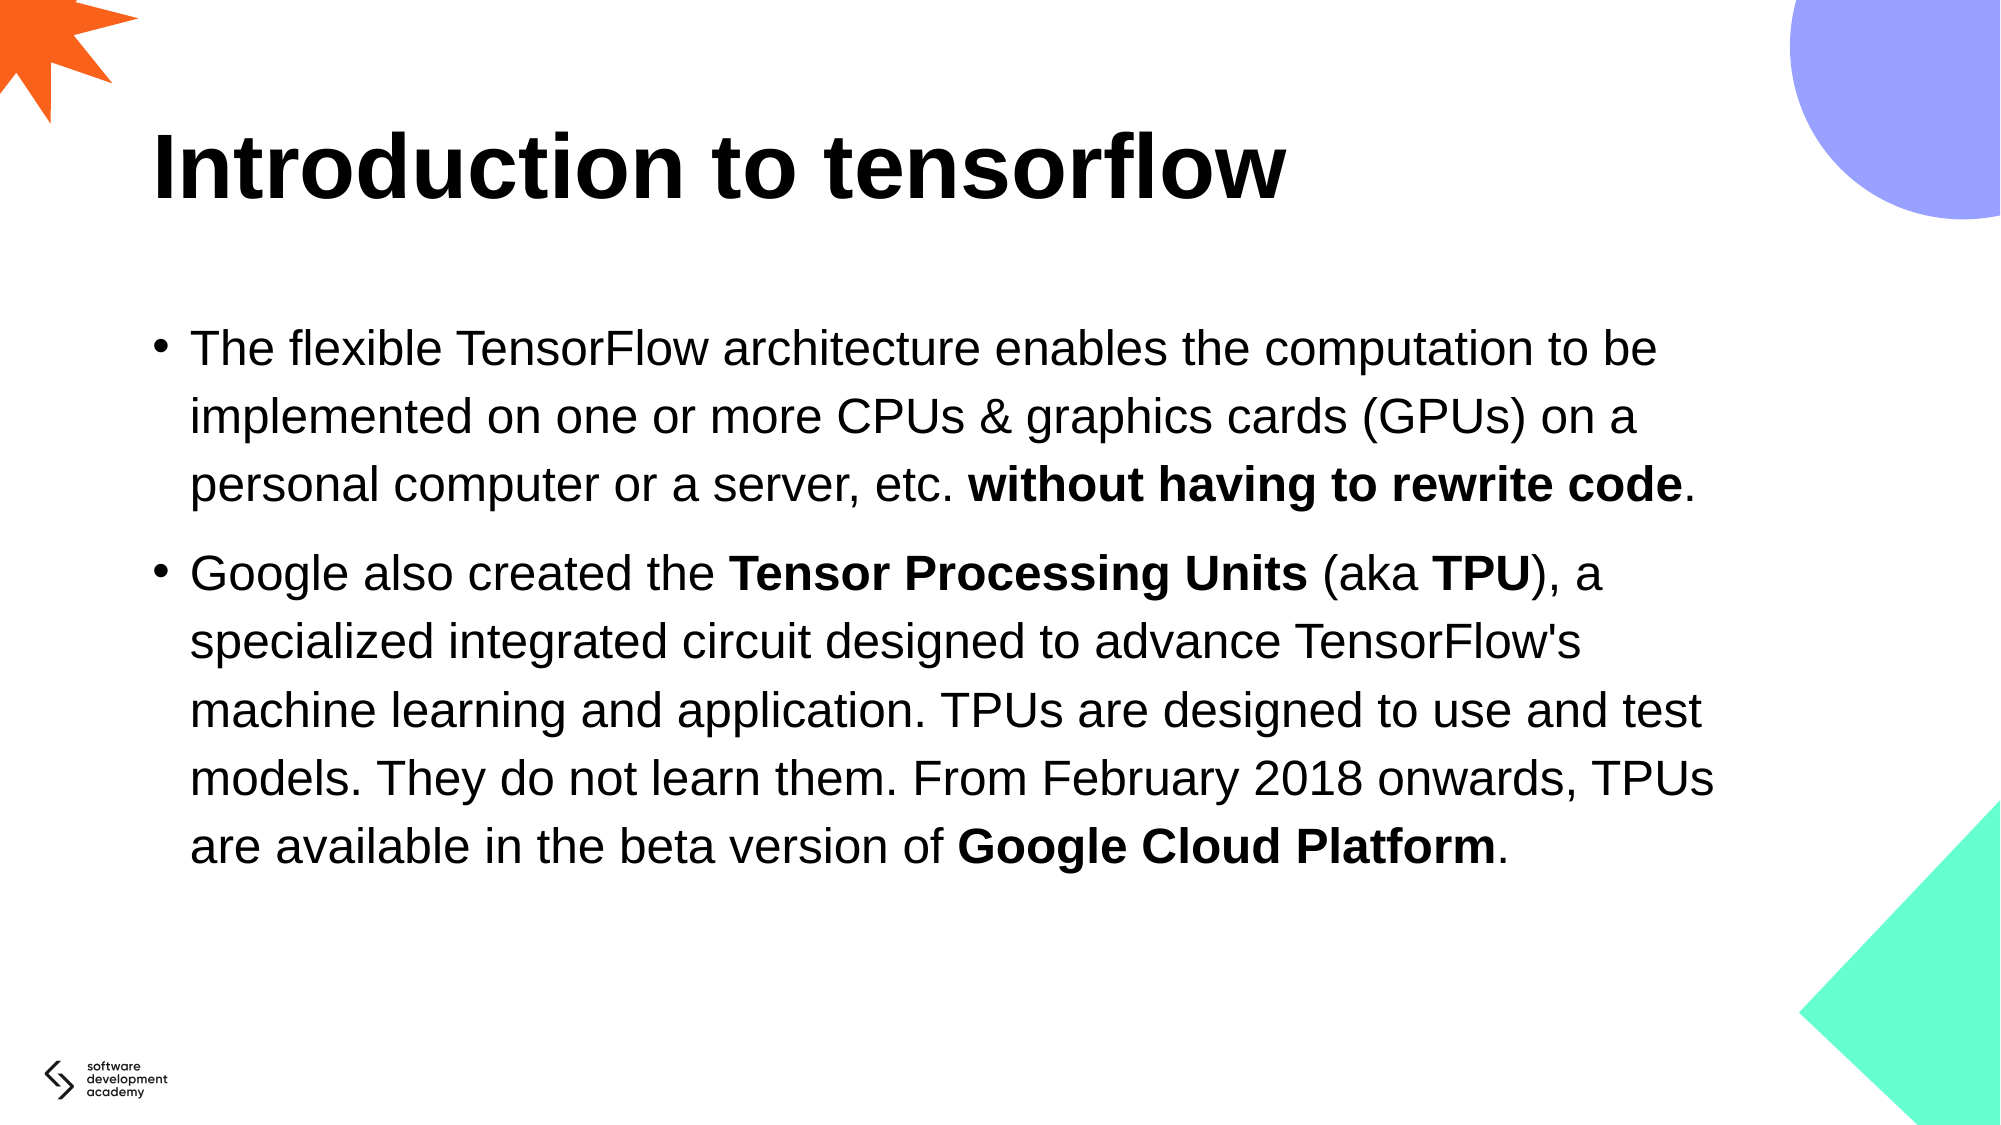

# Introduction to tensorflow
The flexible TensorFlow architecture enables the computation to be implemented on one or more CPUs & graphics cards (GPUs) on a personal computer or a server, etc. without having to rewrite code.
Google also created the Tensor Processing Units (aka TPU), a specialized integrated circuit designed to advance TensorFlow's machine learning and application. TPUs are designed to use and test models. They do not learn them. From February 2018 onwards, TPUs are available in the beta version of Google Cloud Platform.